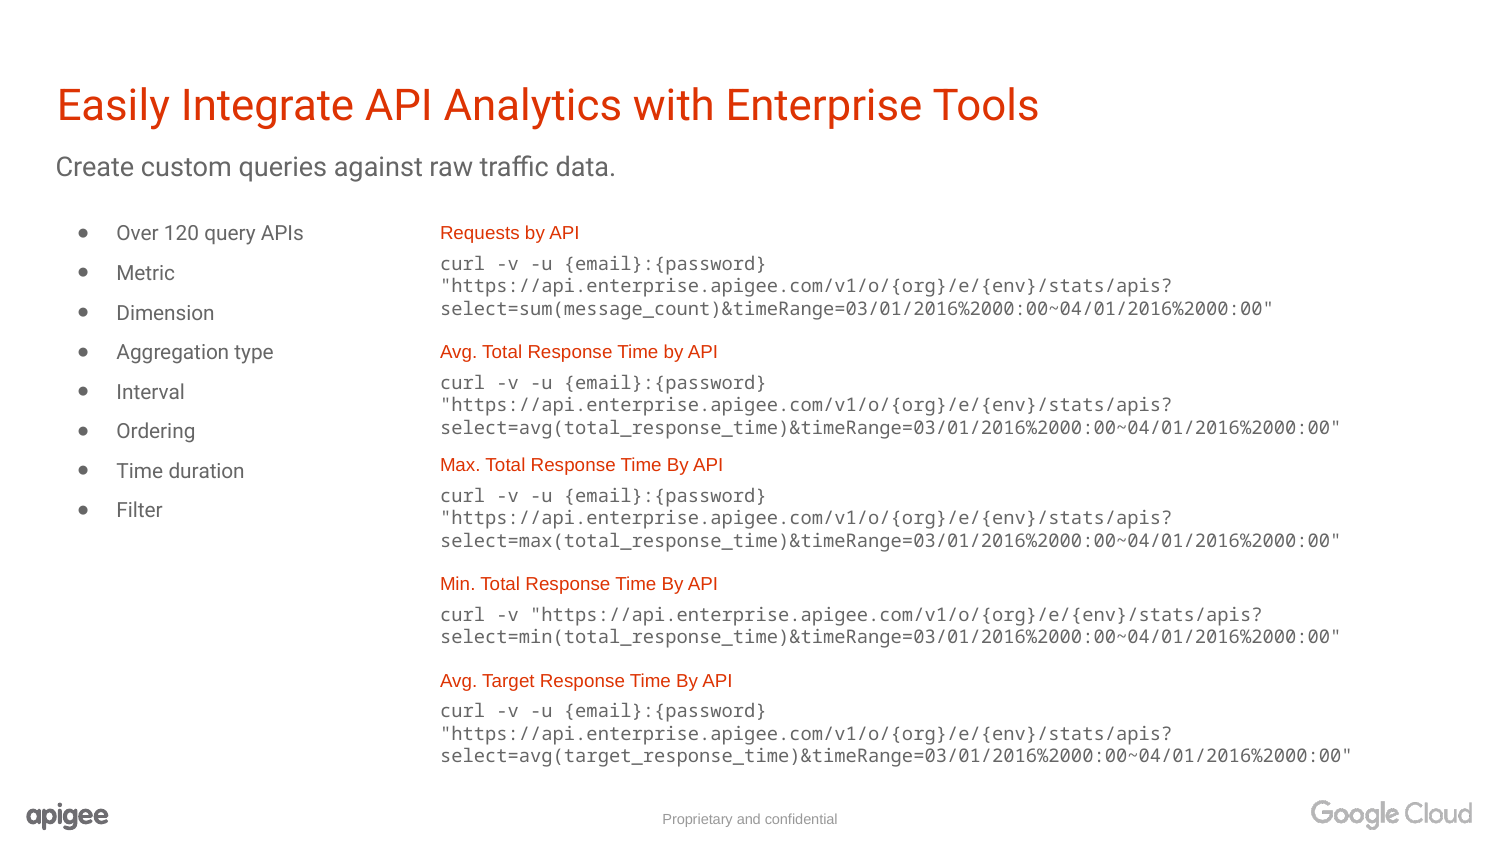

Easily Integrate API Analytics with Enterprise Tools
Create custom queries against raw traffic data.
Requests by API
curl -v -u {email}:{password} "https://api.enterprise.apigee.com/v1/o/{org}/e/{env}/stats/apis?
select=sum(message_count)&timeRange=03/01/2016%2000:00~04/01/2016%2000:00"
Avg. Total Response Time by API
curl -v -u {email}:{password} "https://api.enterprise.apigee.com/v1/o/{org}/e/{env}/stats/apis?
select=avg(total_response_time)&timeRange=03/01/2016%2000:00~04/01/2016%2000:00"
Max. Total Response Time By API
curl -v -u {email}:{password} "https://api.enterprise.apigee.com/v1/o/{org}/e/{env}/stats/apis?
select=max(total_response_time)&timeRange=03/01/2016%2000:00~04/01/2016%2000:00"
Min. Total Response Time By API
curl -v "https://api.enterprise.apigee.com/v1/o/{org}/e/{env}/stats/apis?
select=min(total_response_time)&timeRange=03/01/2016%2000:00~04/01/2016%2000:00"
Avg. Target Response Time By API
curl -v -u {email}:{password} "https://api.enterprise.apigee.com/v1/o/{org}/e/{env}/stats/apis?
select=avg(target_response_time)&timeRange=03/01/2016%2000:00~04/01/2016%2000:00"
Over 120 query APIs
Metric
Dimension
Aggregation type
Interval
Ordering
Time duration
Filter